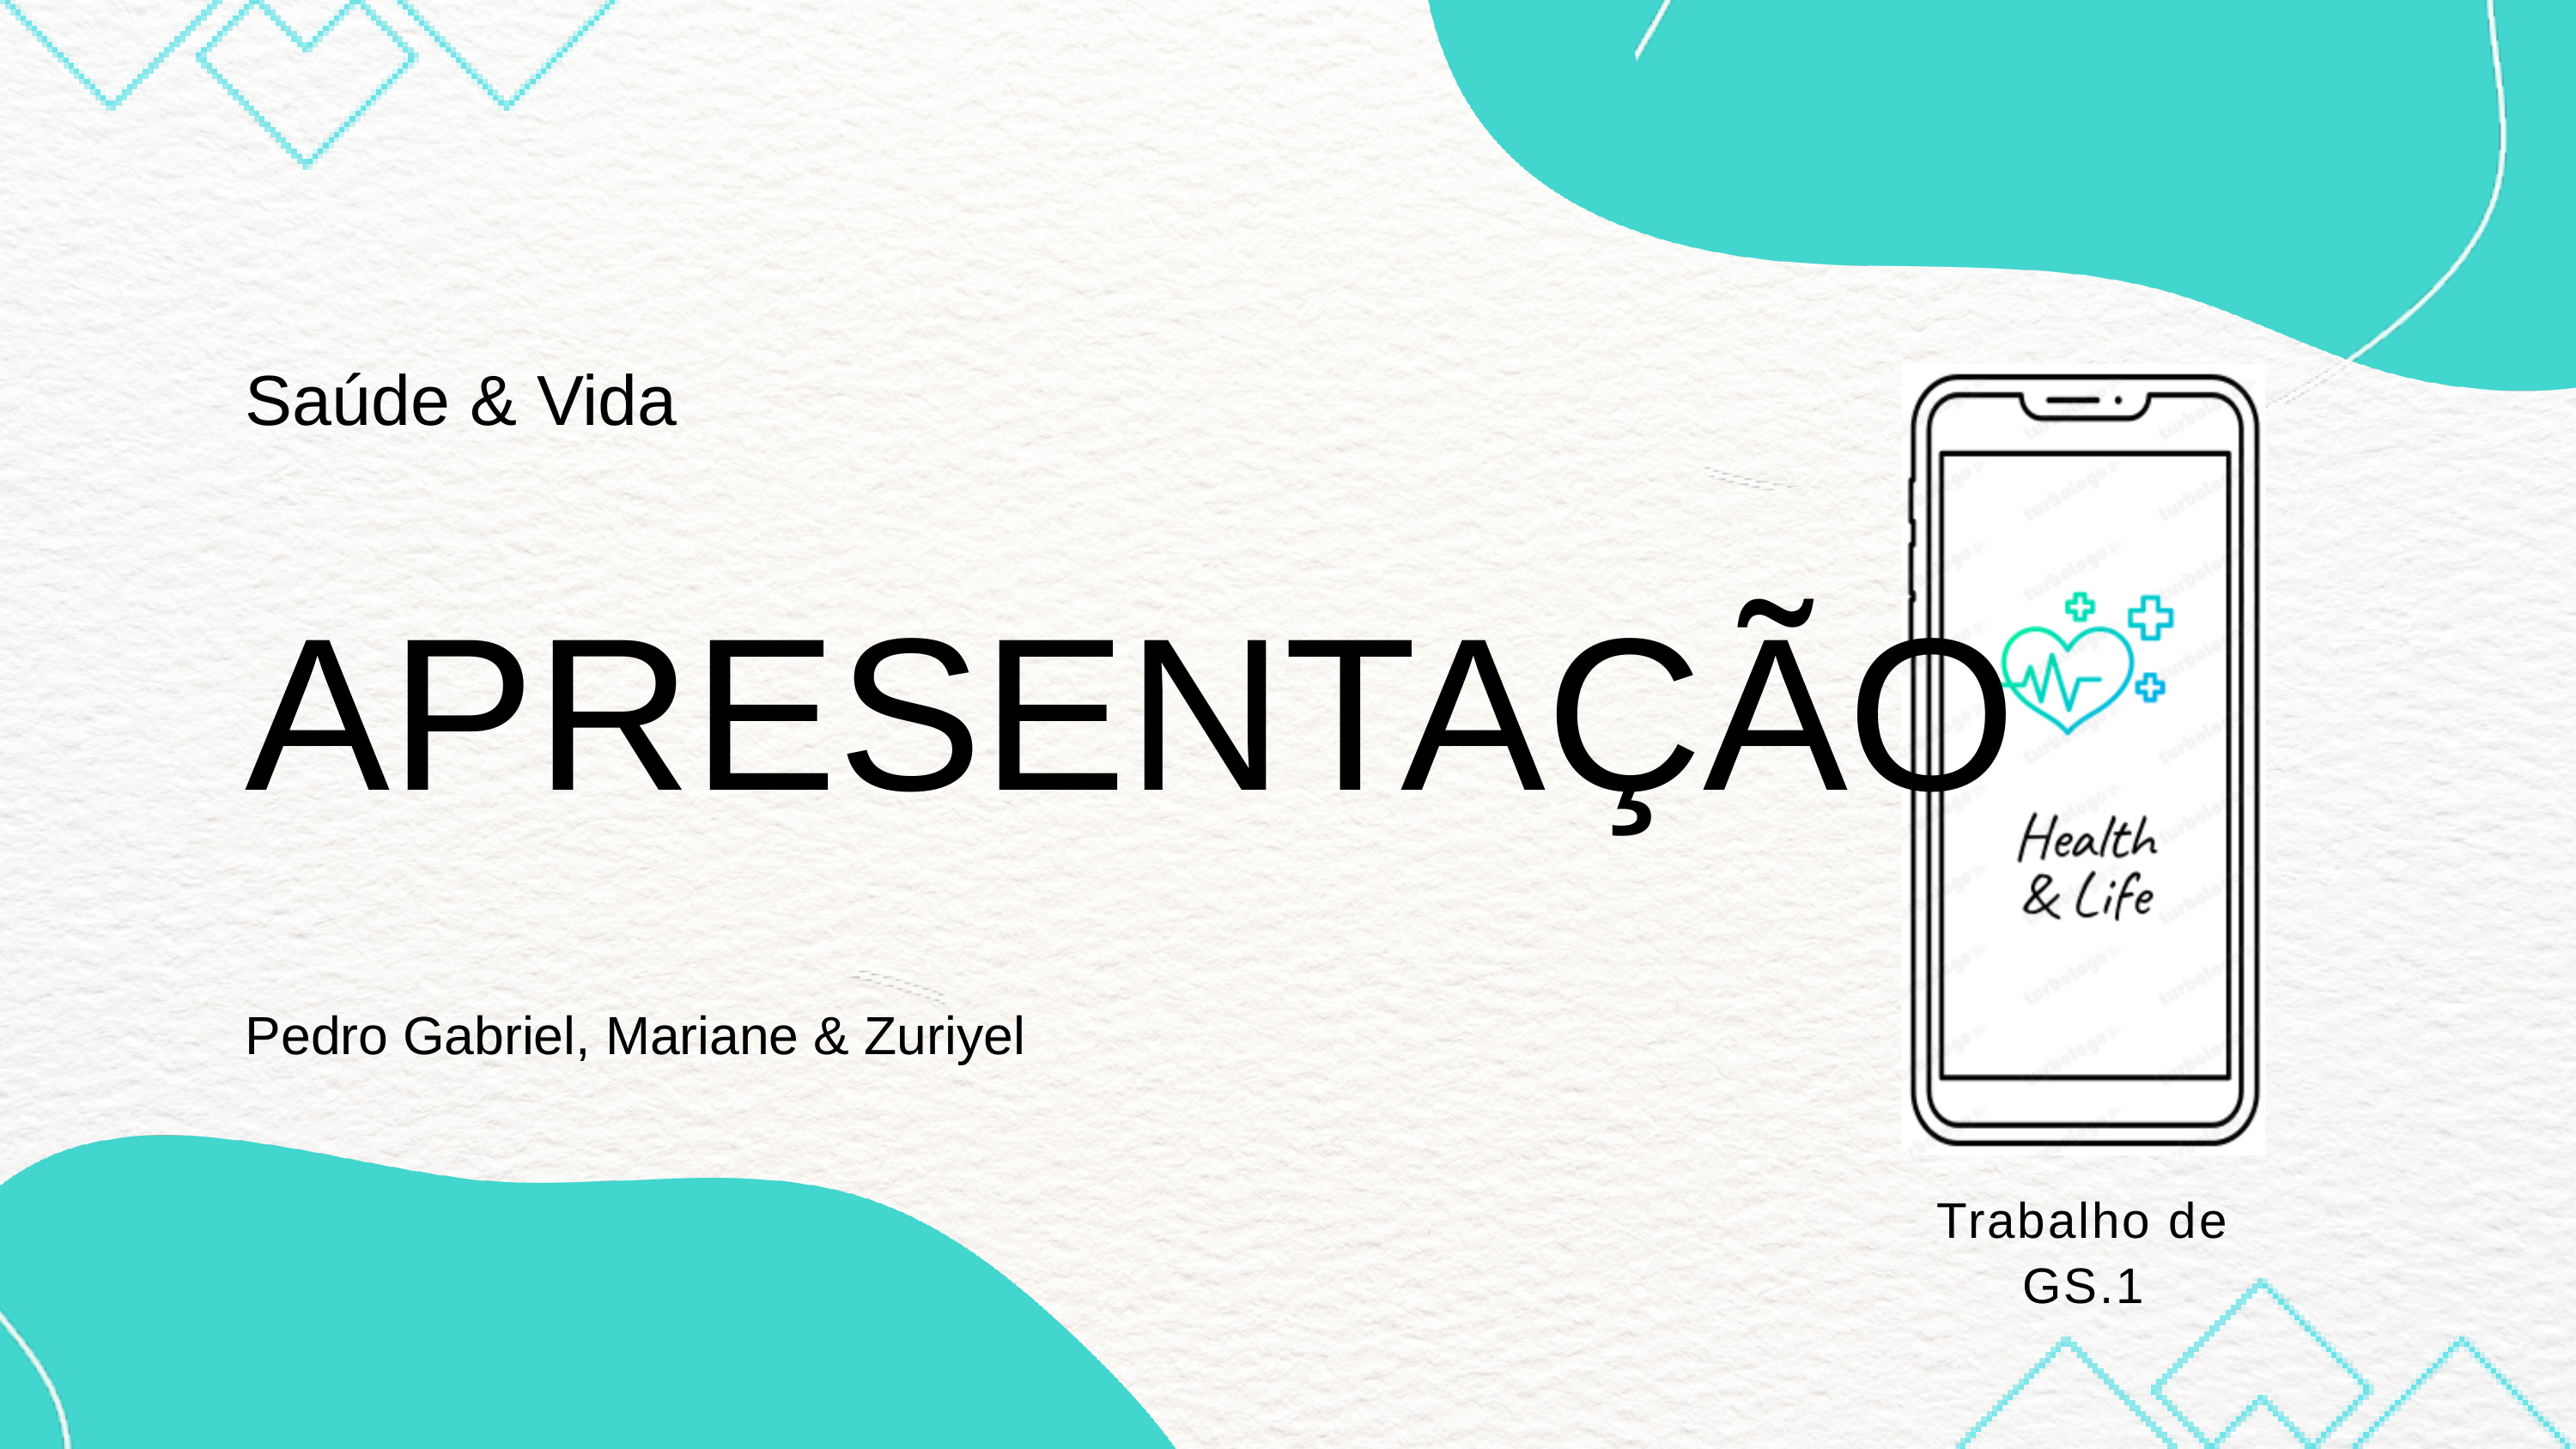

Saúde & Vida

APRESENTAÇÃO
Pedro Gabriel, Mariane & Zuriyel

Trabalho de GS.1